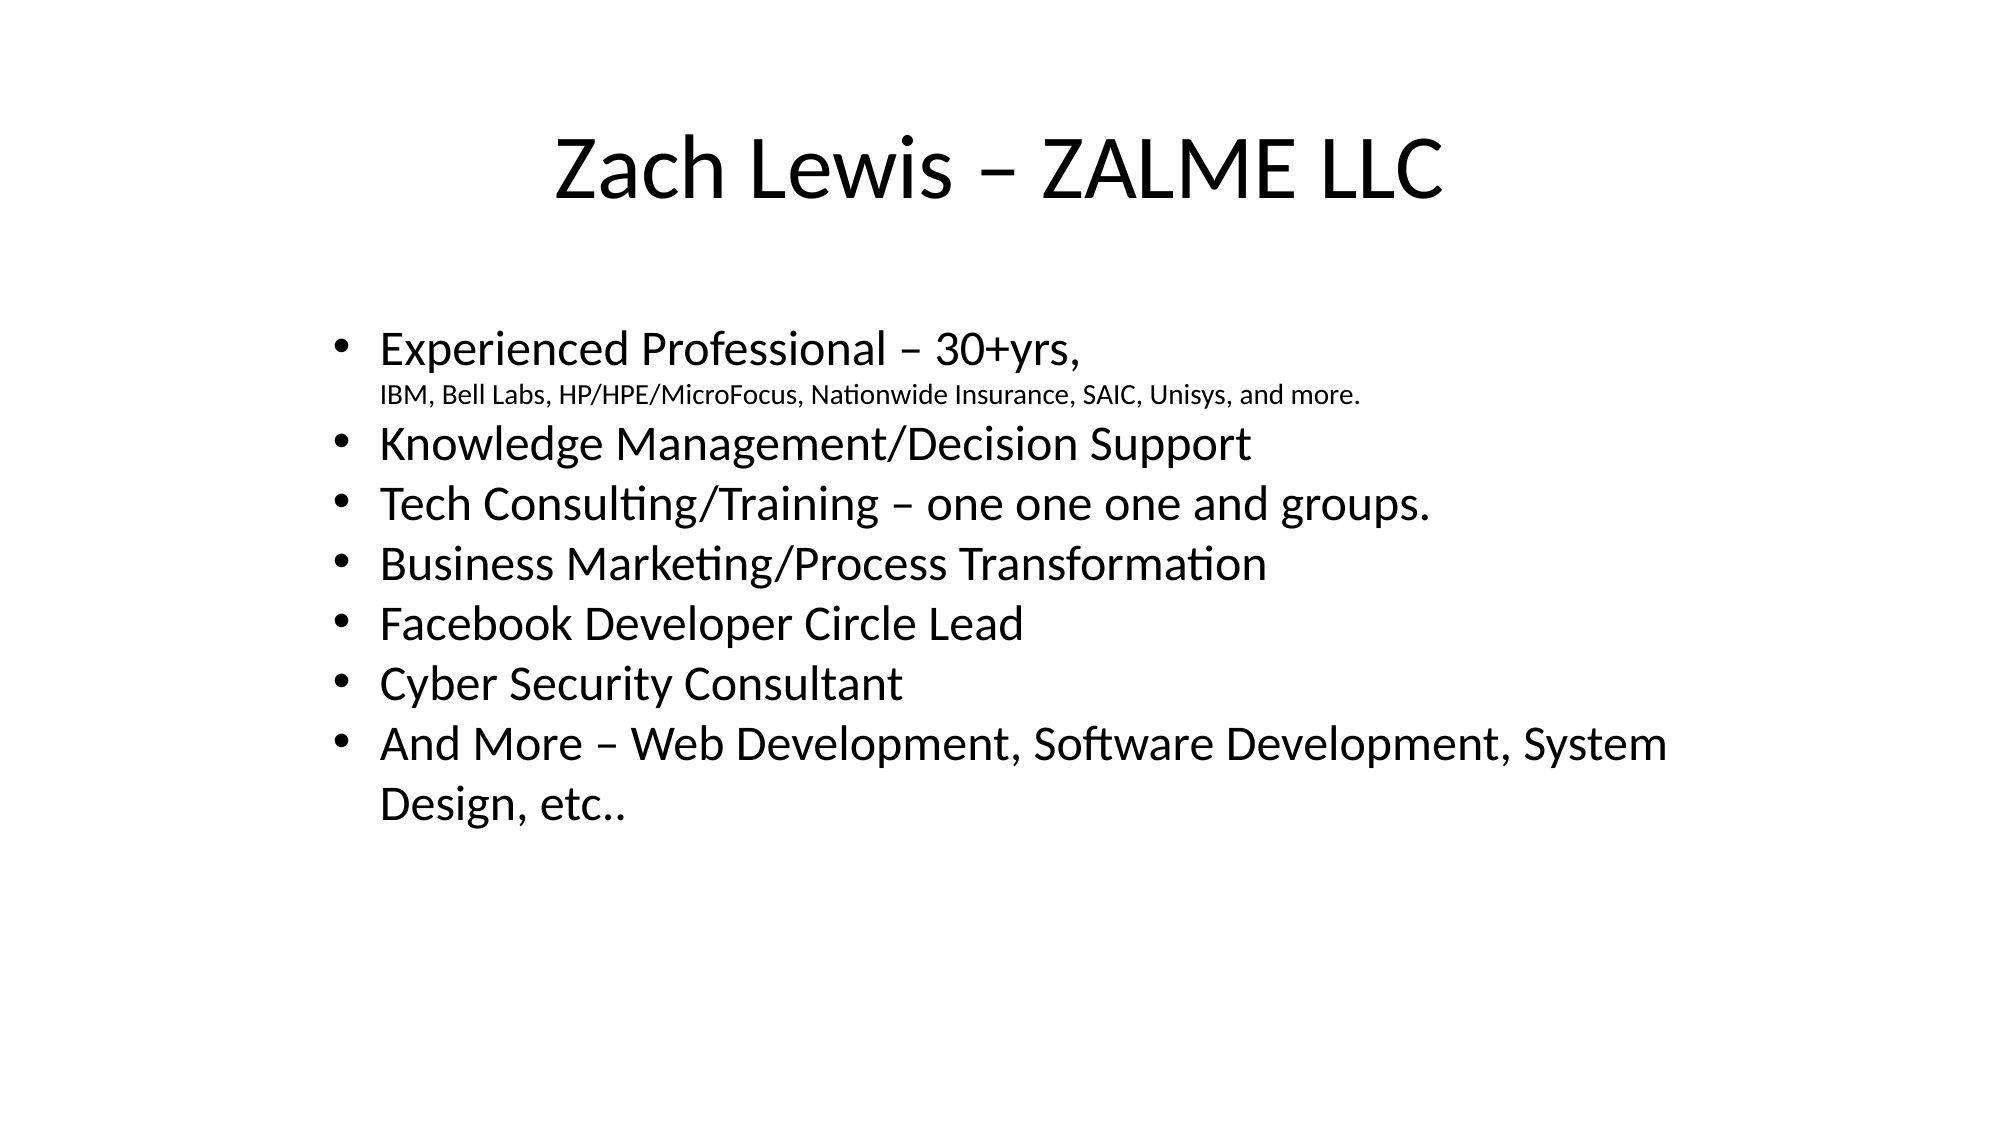

# Zach Lewis – ZALME LLC
Experienced Professional – 30+yrs,
IBM, Bell Labs, HP/HPE/MicroFocus, Nationwide Insurance, SAIC, Unisys, and more.
Knowledge Management/Decision Support
Tech Consulting/Training – one one one and groups.
Business Marketing/Process Transformation
Facebook Developer Circle Lead
Cyber Security Consultant
And More – Web Development, Software Development, System Design, etc..